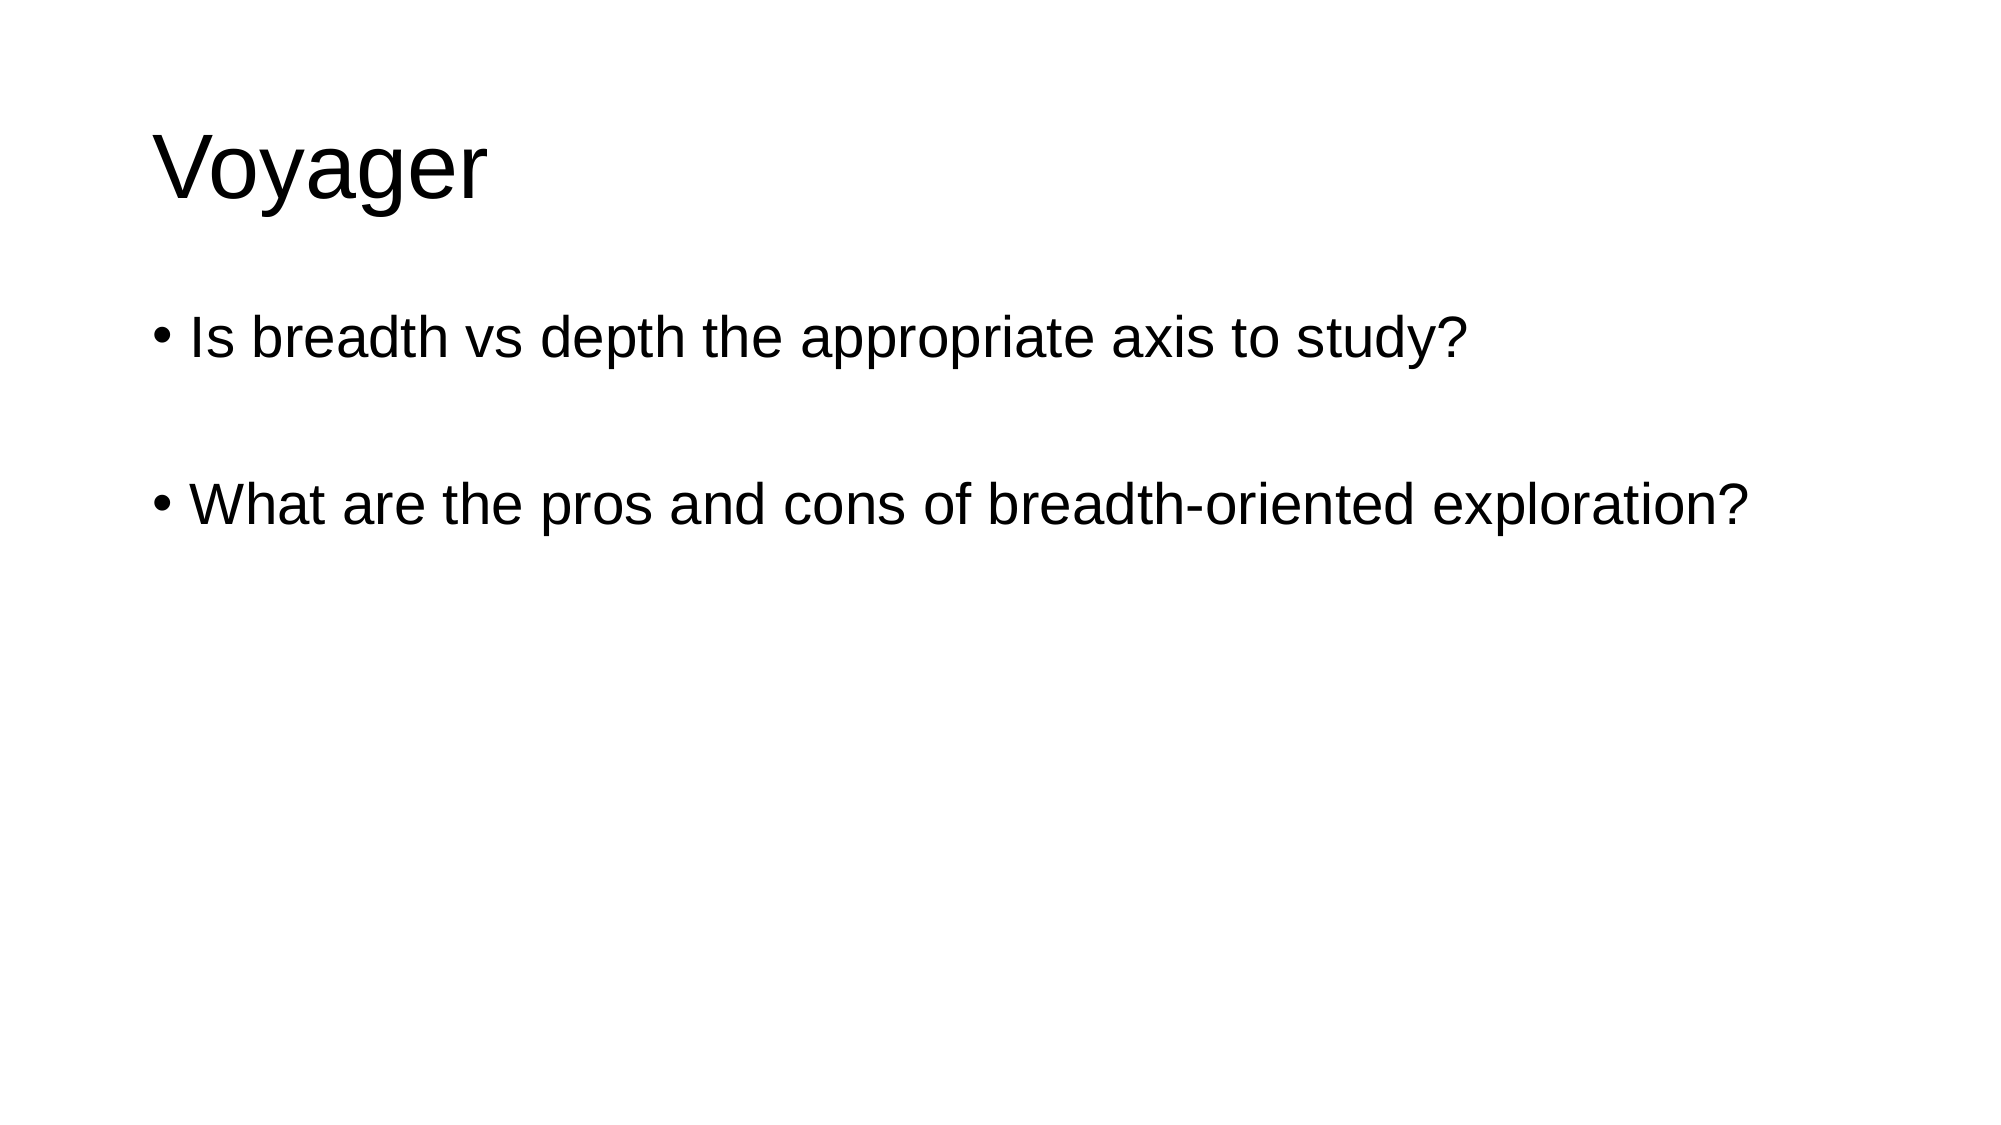

# Voyager
Is breadth vs depth the appropriate axis to study?

What are the pros and cons of breadth-oriented exploration?